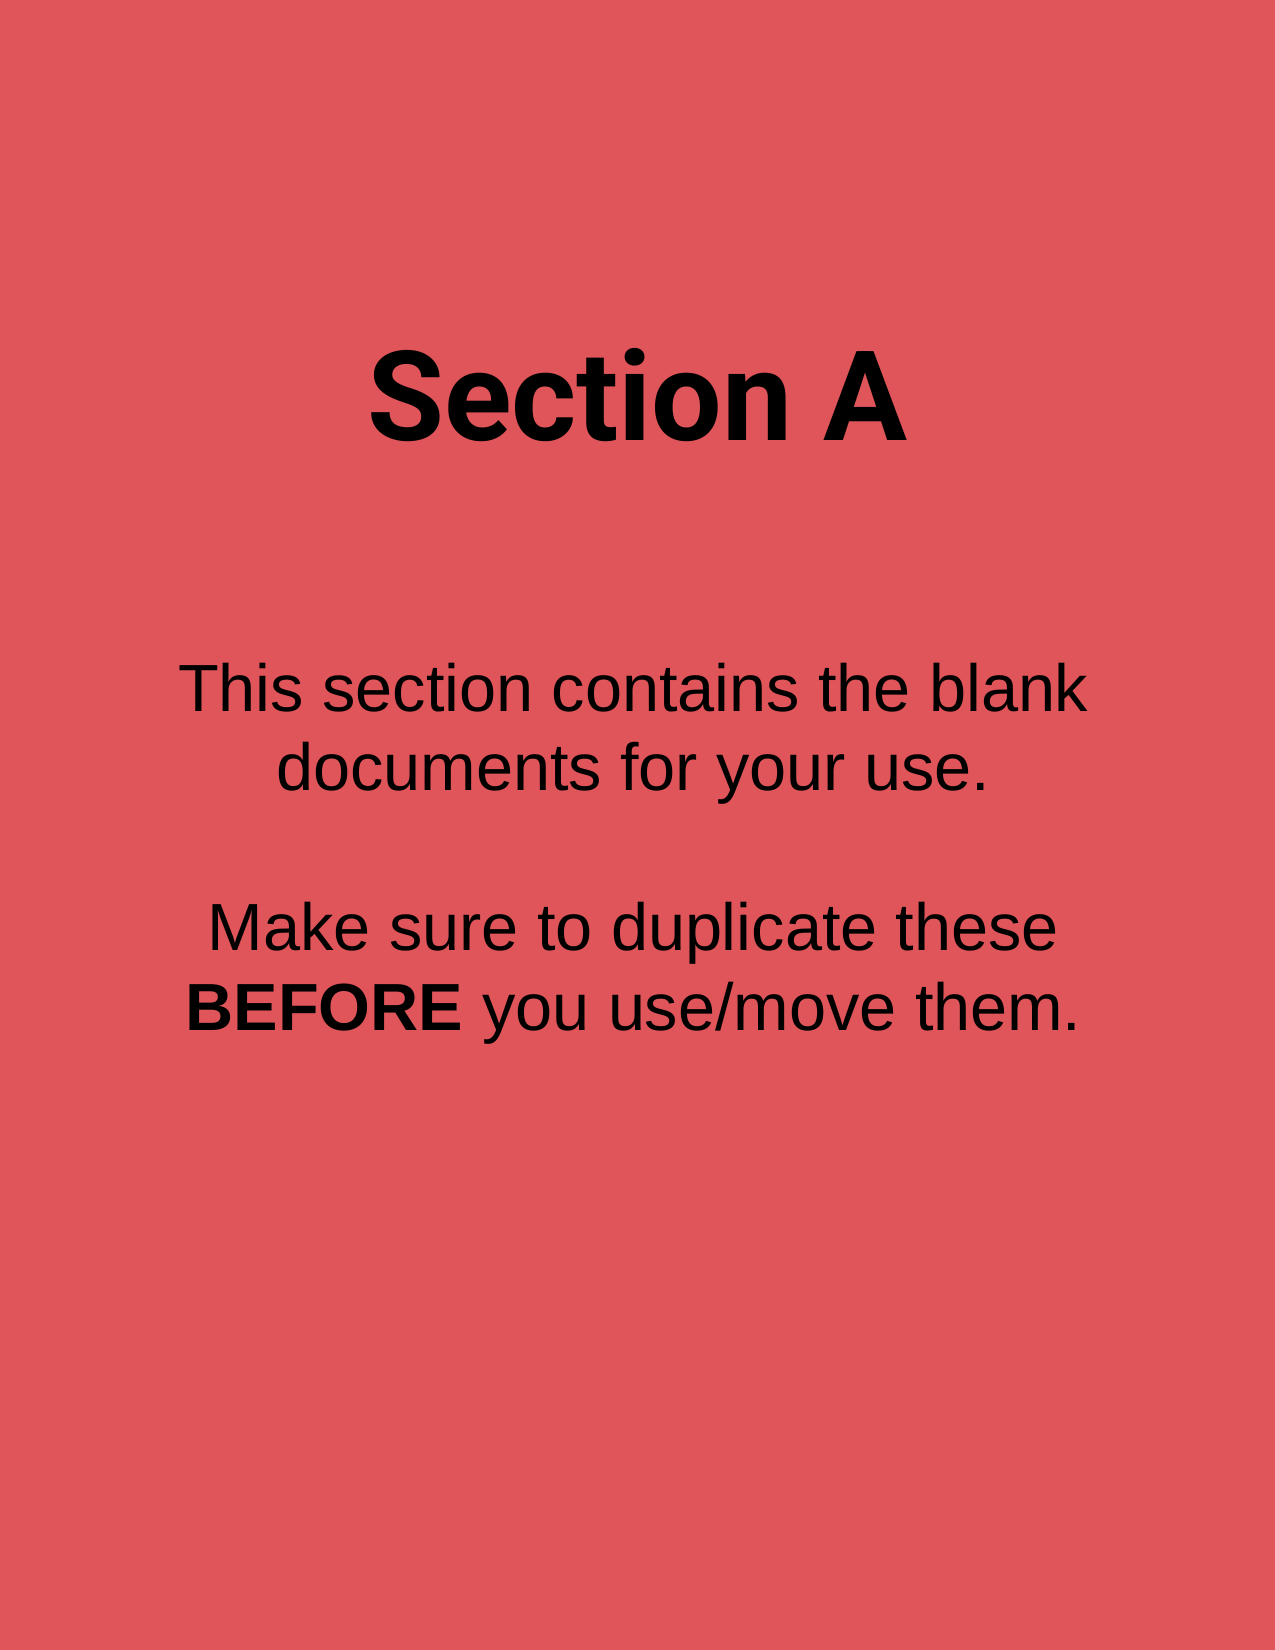

# Section A
This section contains the blank documents for your use.

Make sure to duplicate these BEFORE you use/move them.